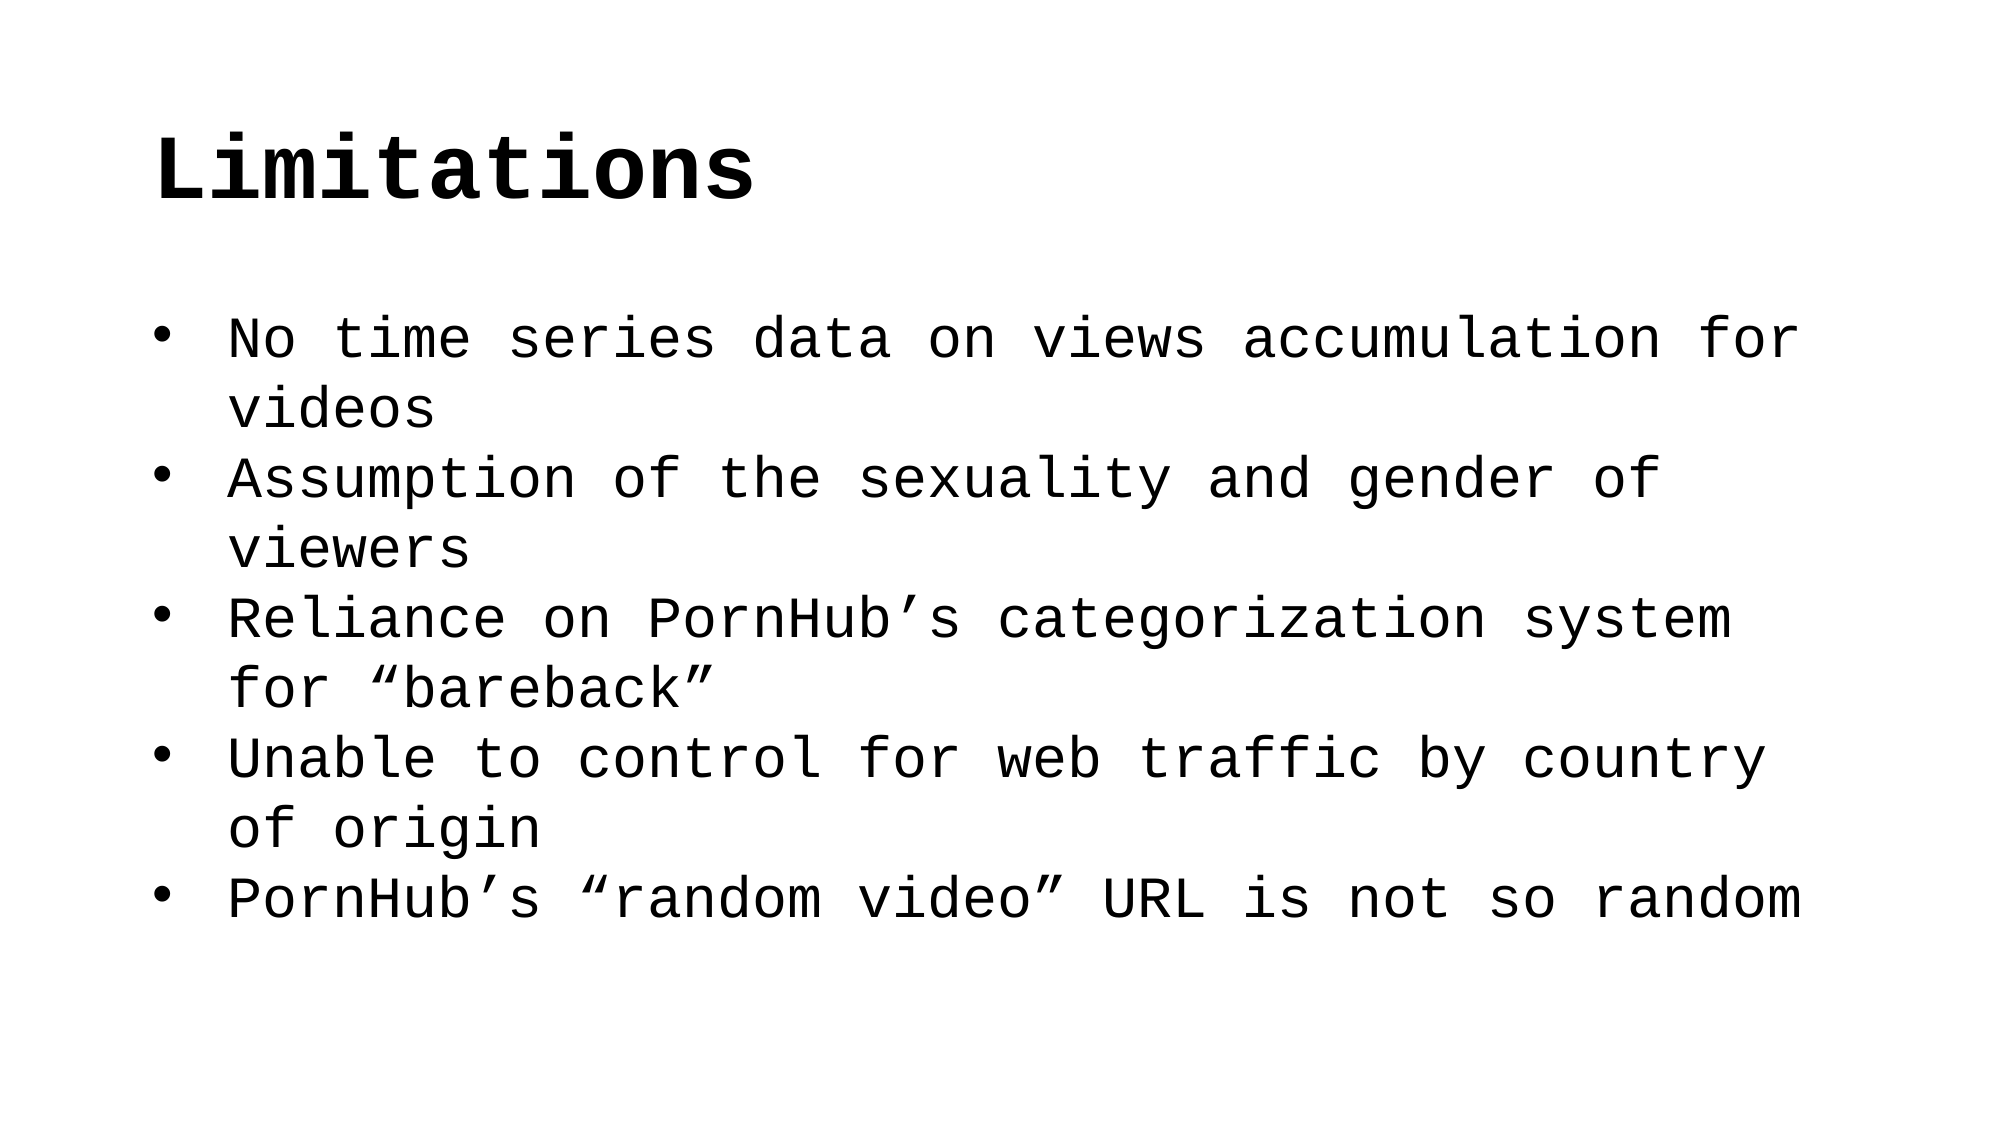

# Limitations
No time series data on views accumulation for videos
Assumption of the sexuality and gender of viewers
Reliance on PornHub’s categorization system for “bareback”
Unable to control for web traffic by country of origin
PornHub’s “random video” URL is not so random